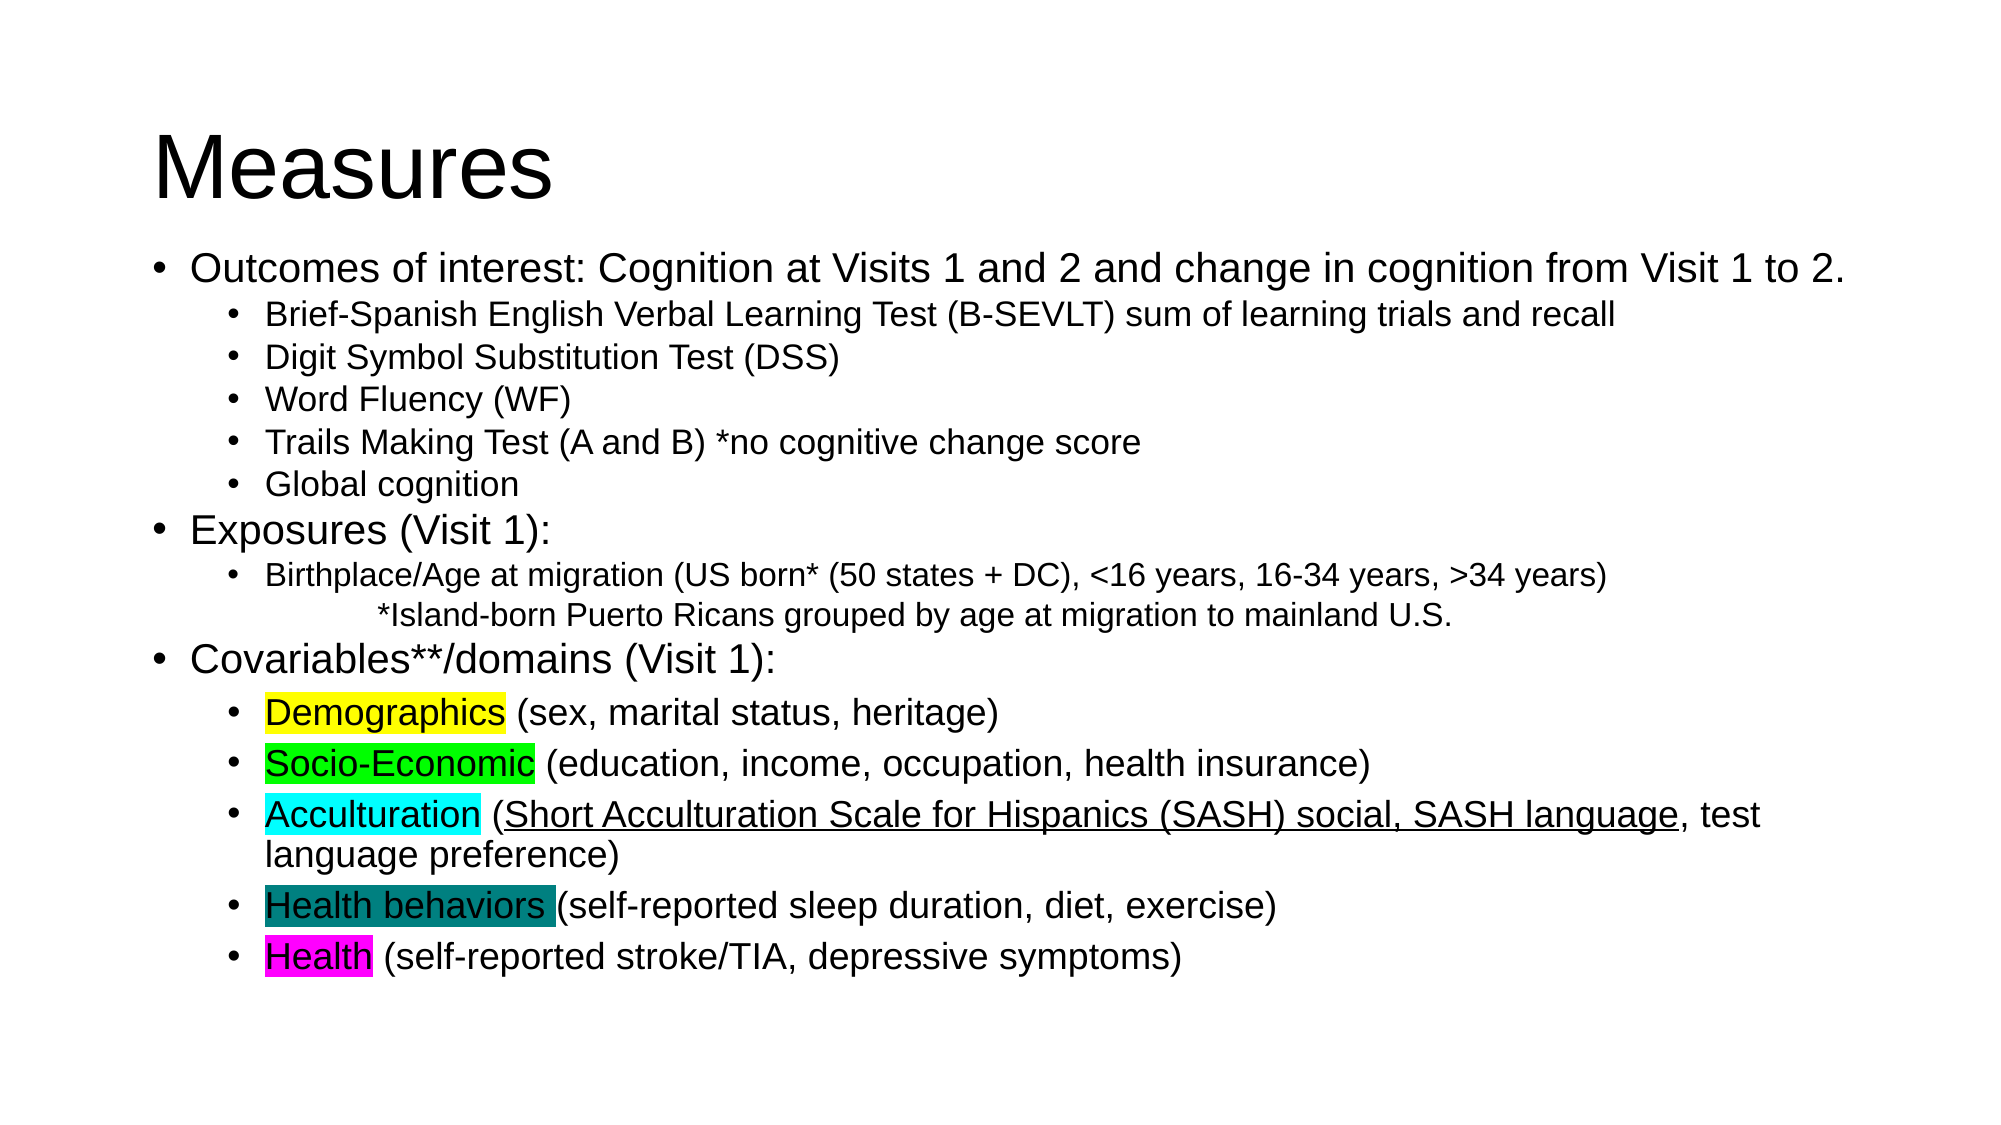

# Measures
Outcomes of interest: Cognition at Visits 1 and 2 and change in cognition from Visit 1 to 2.
Brief-Spanish English Verbal Learning Test (B-SEVLT) sum of learning trials and recall
Digit Symbol Substitution Test (DSS)
Word Fluency (WF)
Trails Making Test (A and B) *no cognitive change score
Global cognition
Exposures (Visit 1):
Birthplace/Age at migration (US born* (50 states + DC), <16 years, 16-34 years, >34 years)
	*Island-born Puerto Ricans grouped by age at migration to mainland U.S.
Covariables**/domains (Visit 1):
Demographics (sex, marital status, heritage)
Socio-Economic (education, income, occupation, health insurance)
Acculturation (Short Acculturation Scale for Hispanics (SASH) social, SASH language, test language preference)
Health behaviors (self-reported sleep duration, diet, exercise)
Health (self-reported stroke/TIA, depressive symptoms)